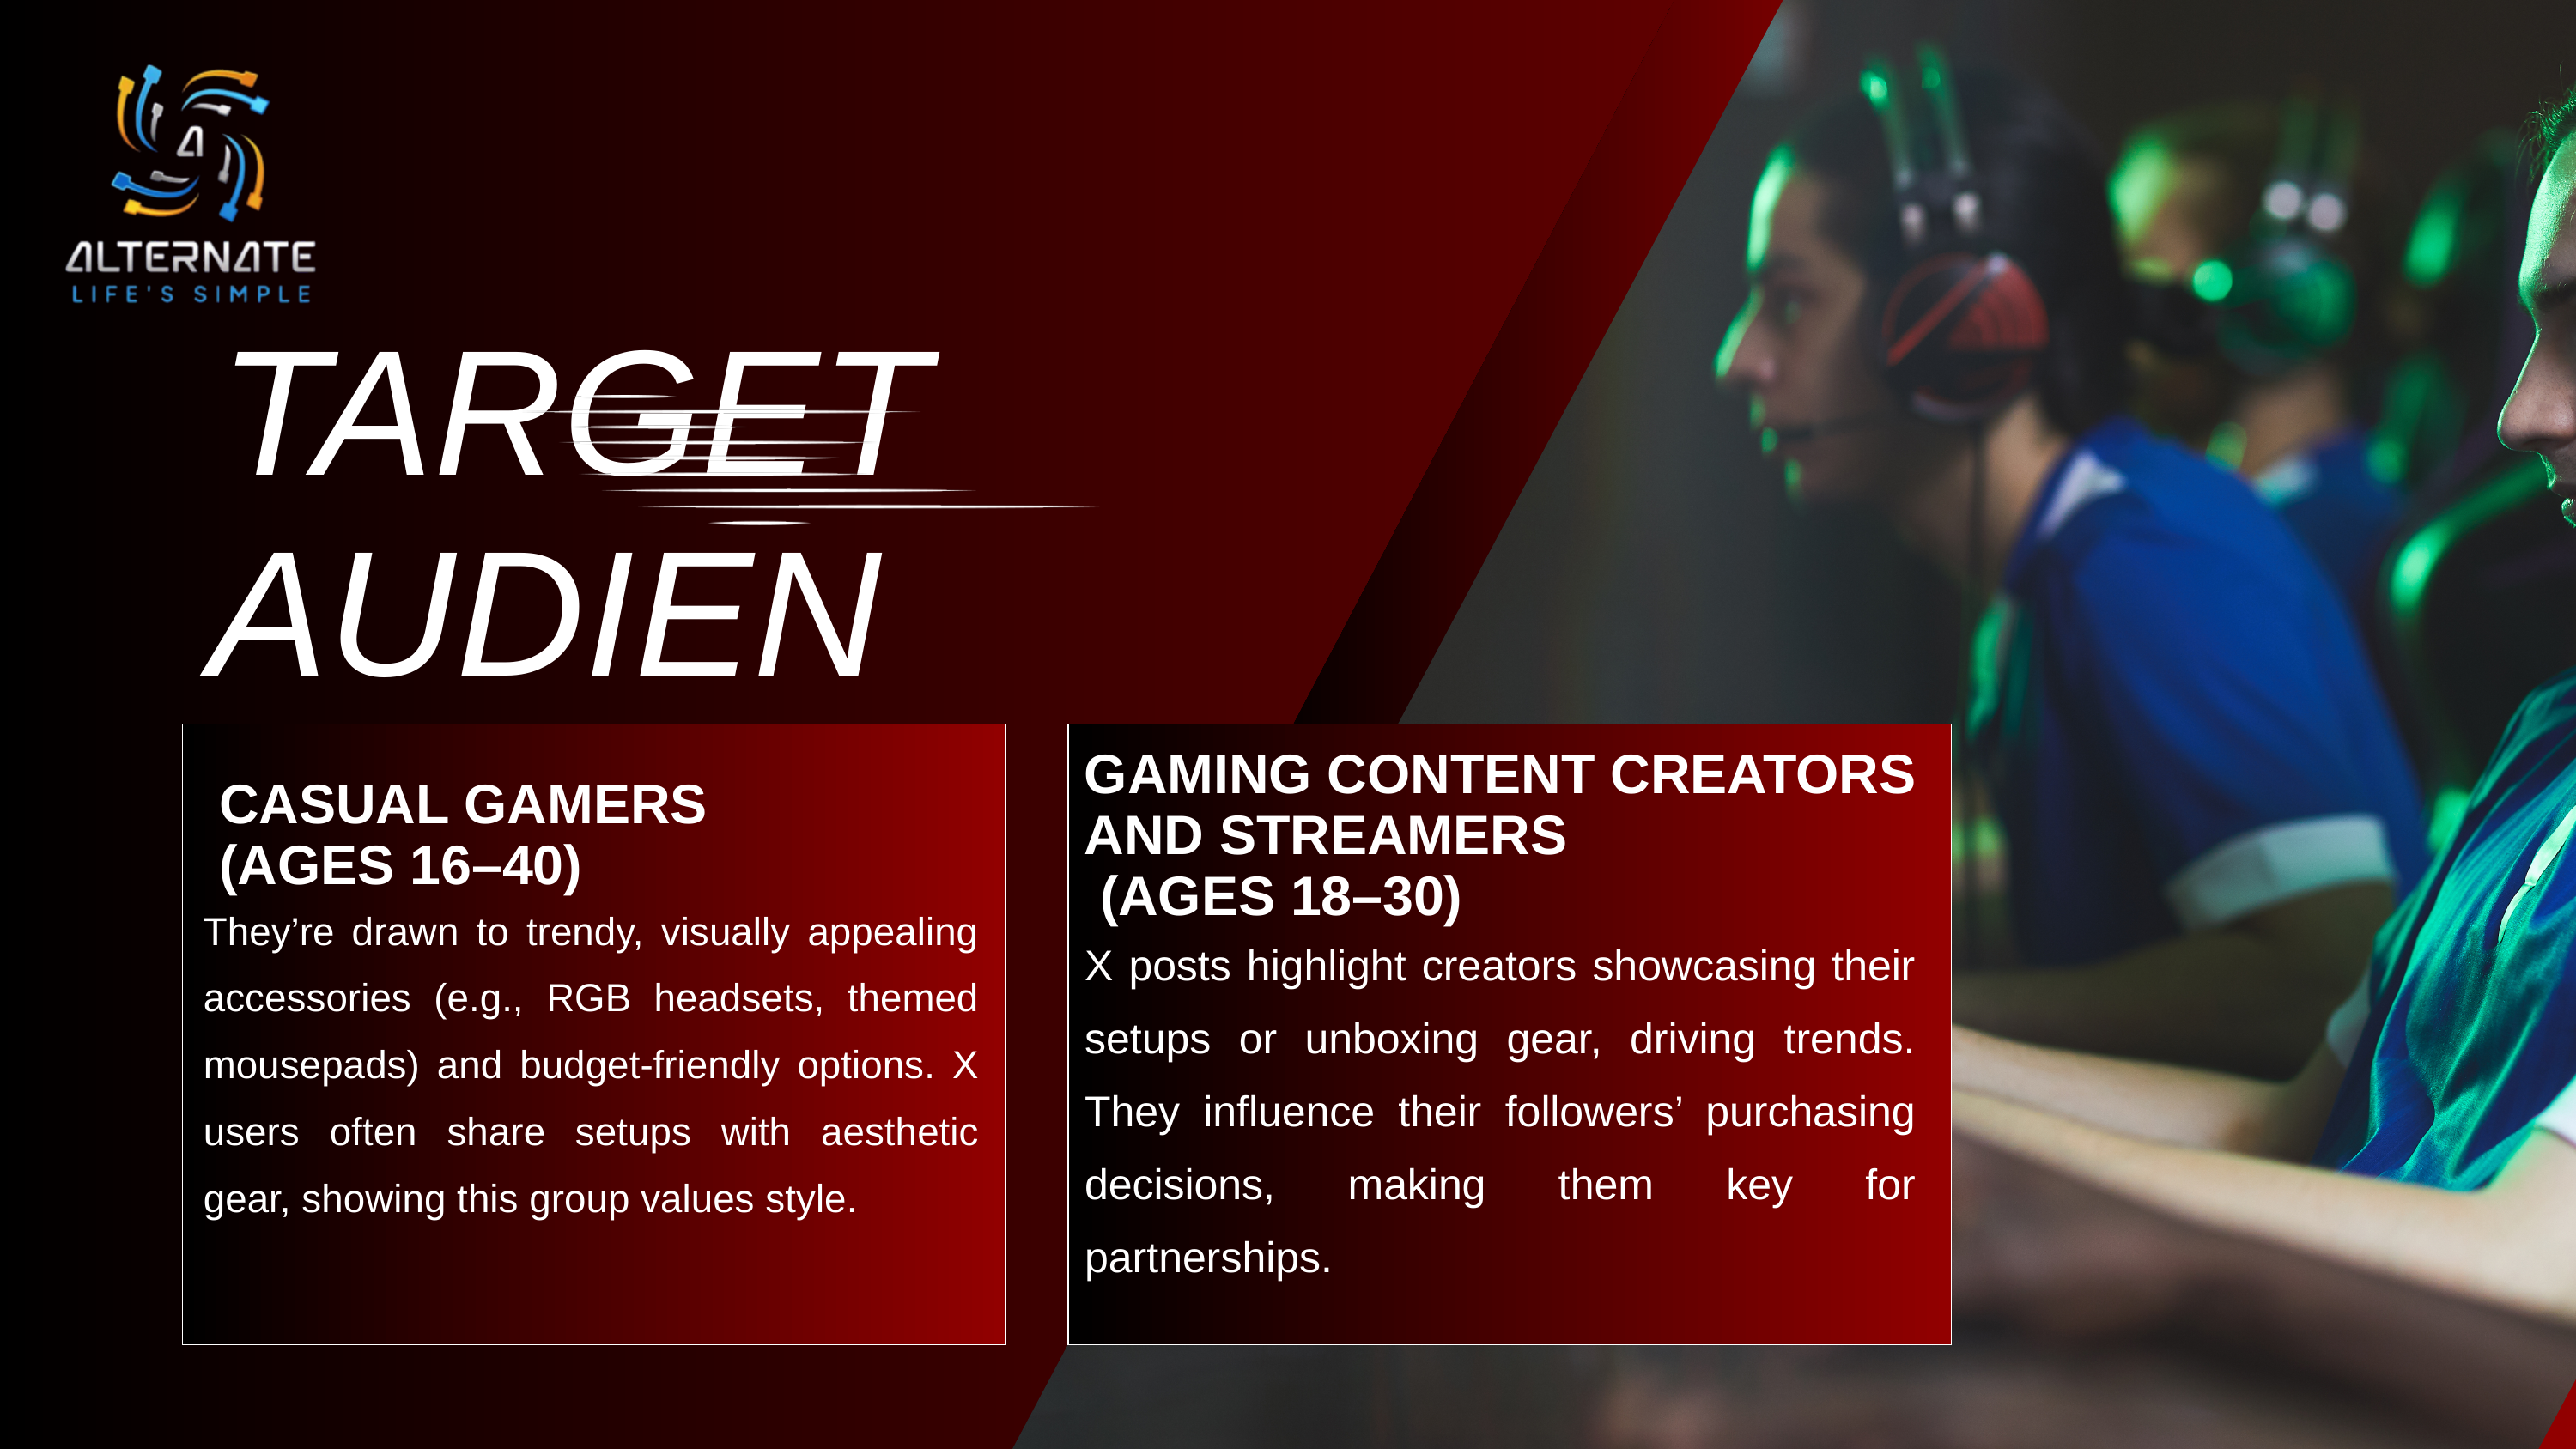

TARGET

AUDIENCE

GAMING CONTENT CREATORS AND STREAMERS
 (AGES 18–30)

CASUAL GAMERS (AGES 16–40)

They’re drawn to trendy, visually appealing accessories (e.g., RGB headsets, themed mousepads) and budget-friendly options. X users often share setups with aesthetic gear, showing this group values style.

X posts highlight creators showcasing their setups or unboxing gear, driving trends. They influence their followers’ purchasing decisions, making them key for partnerships.